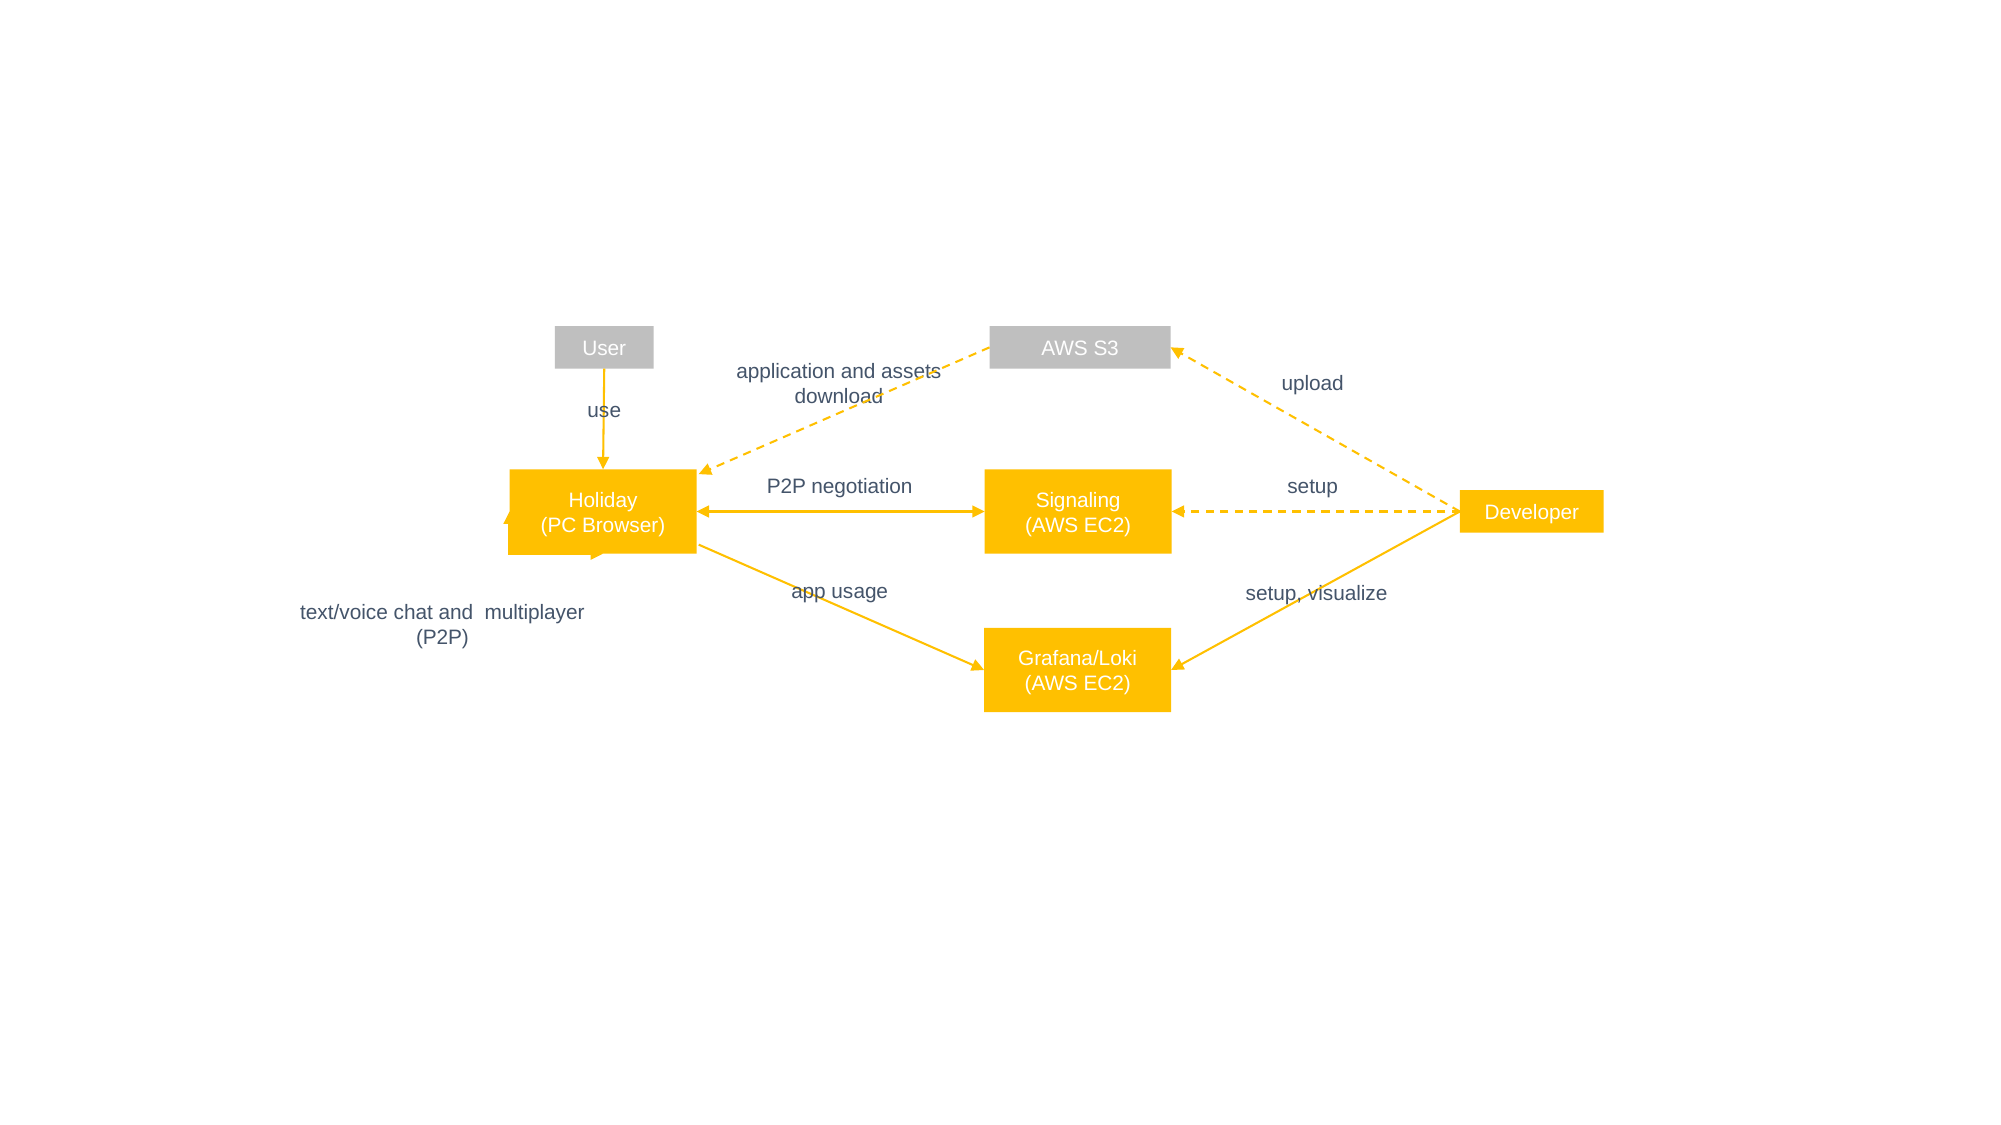

User
AWS S3
application and assets
download
upload
use
setup
P2P negotiation
Holiday
(PC Browser)
Signaling
(AWS EC2)
Developer
app usage
setup, visualize
text/voice chat and  multiplayer
(P2P)
Grafana/Loki
(AWS EC2)